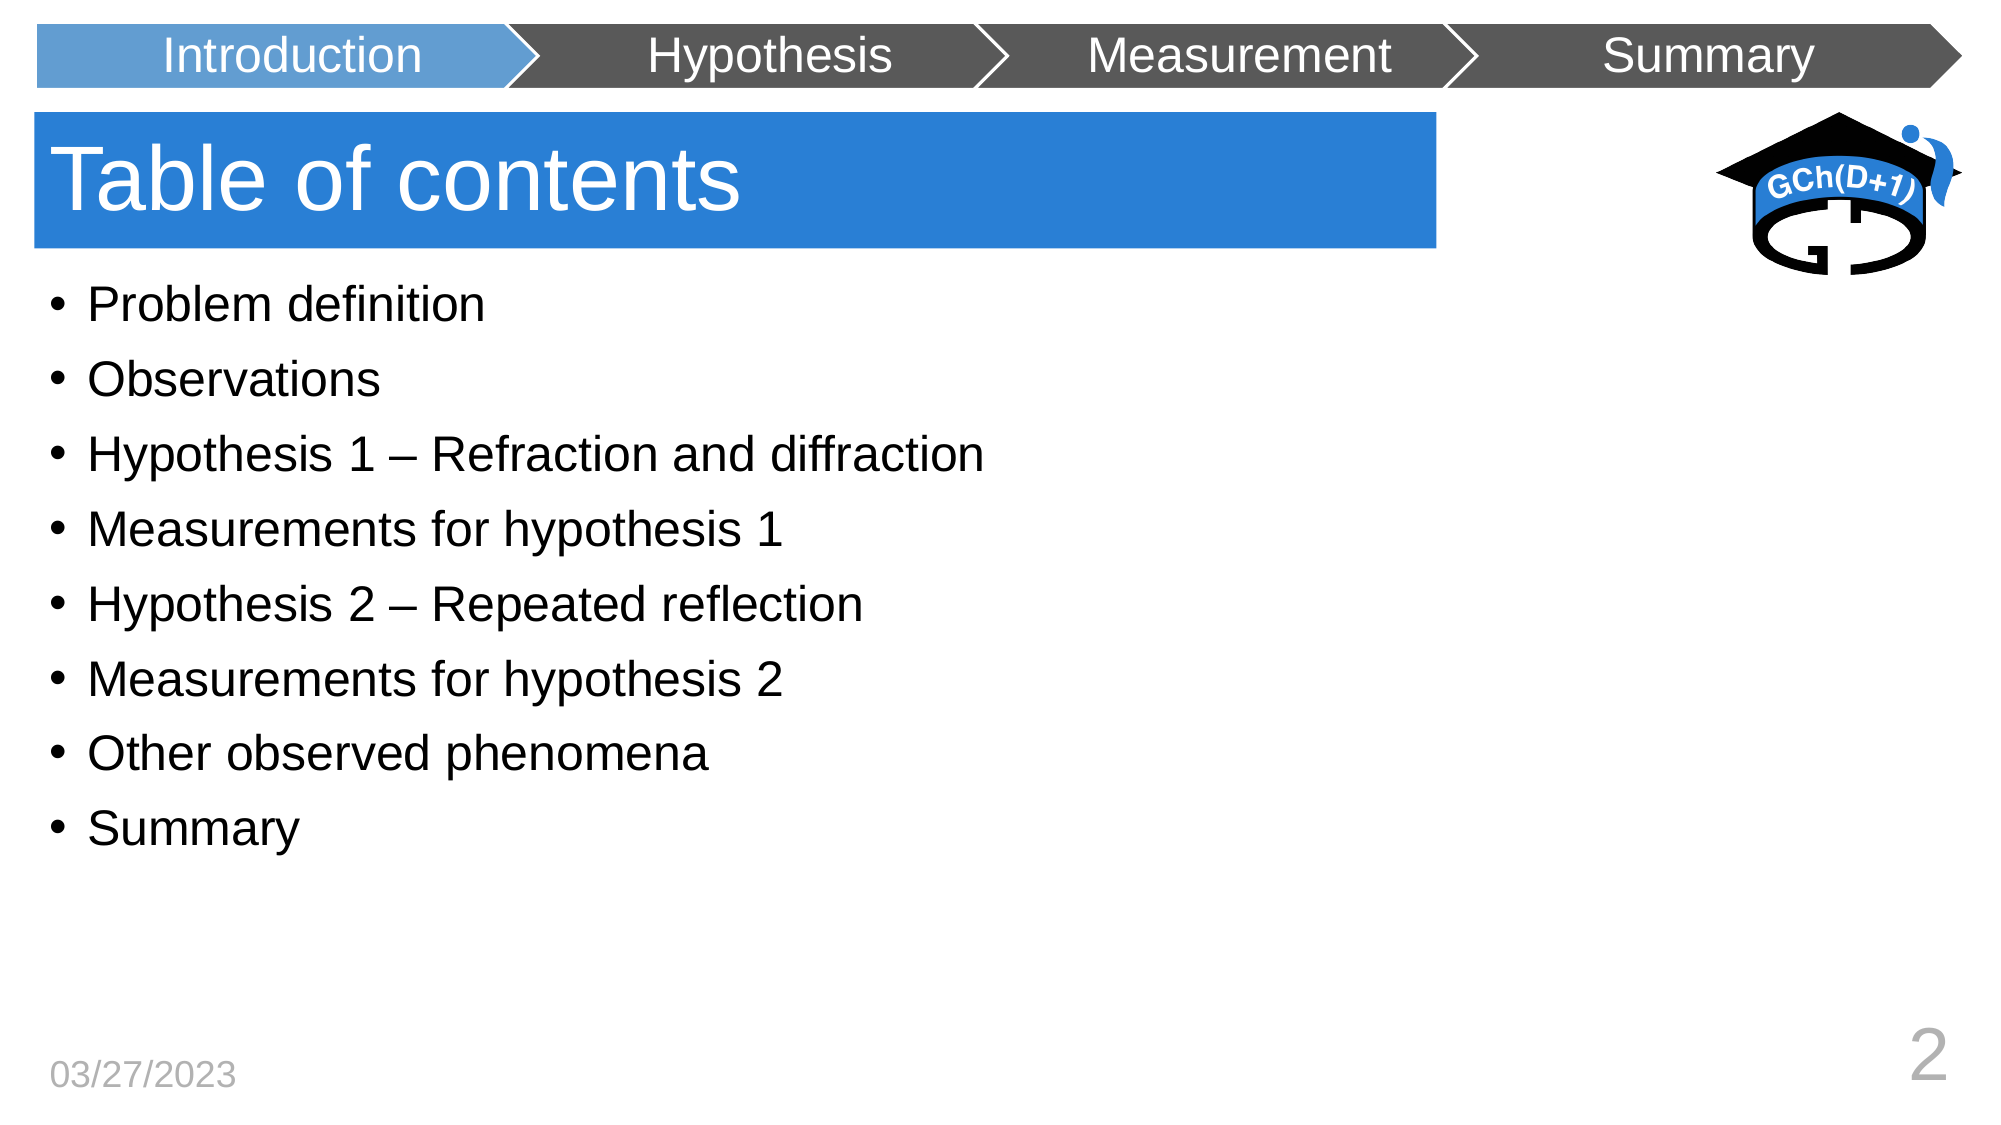

Introduction
Hypothesis
Measurement
Summary
# Table of contents
Problem definition
Observations
Hypothesis 1 – Refraction and diffraction
Measurements for hypothesis 1
Hypothesis 2 – Repeated reflection
Measurements for hypothesis 2
Other observed phenomena
Summary
03/27/2023

2